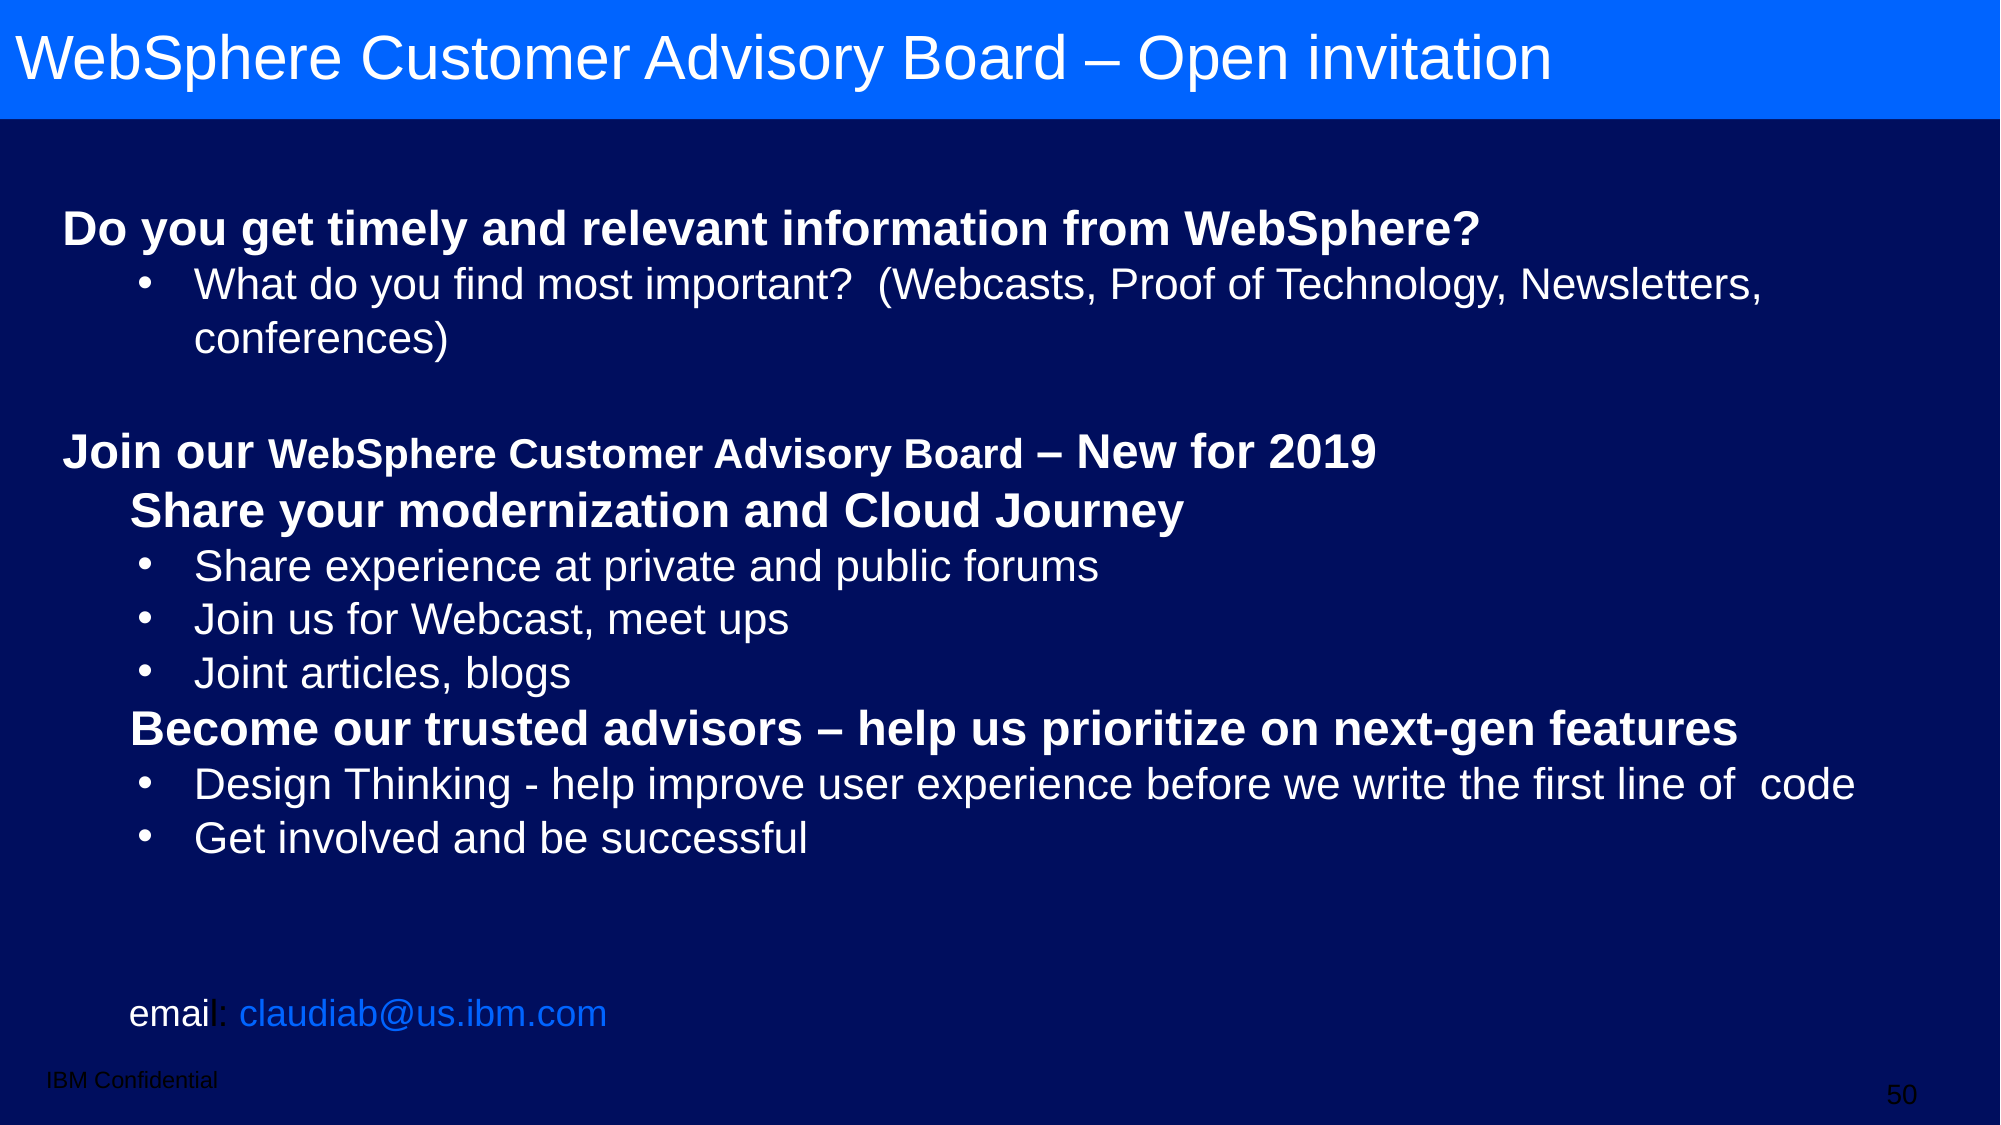

# WebSphere Customer Advisory Board – Open invitation
Do you get timely and relevant information from WebSphere?
What do you find most important?  (Webcasts, Proof of Technology, Newsletters, conferences)

Join our WebSphere Customer Advisory Board – New for 2019
     Share your modernization and Cloud Journey
Share experience at private and public forums
Join us for Webcast, meet ups
Joint articles, blogs
     Become our trusted advisors – help us prioritize on next-gen features
Design Thinking - help improve user experience before we write the first line of  code
Get involved and be successful

email: claudiab@us.ibm.com
IBM Confidential
50